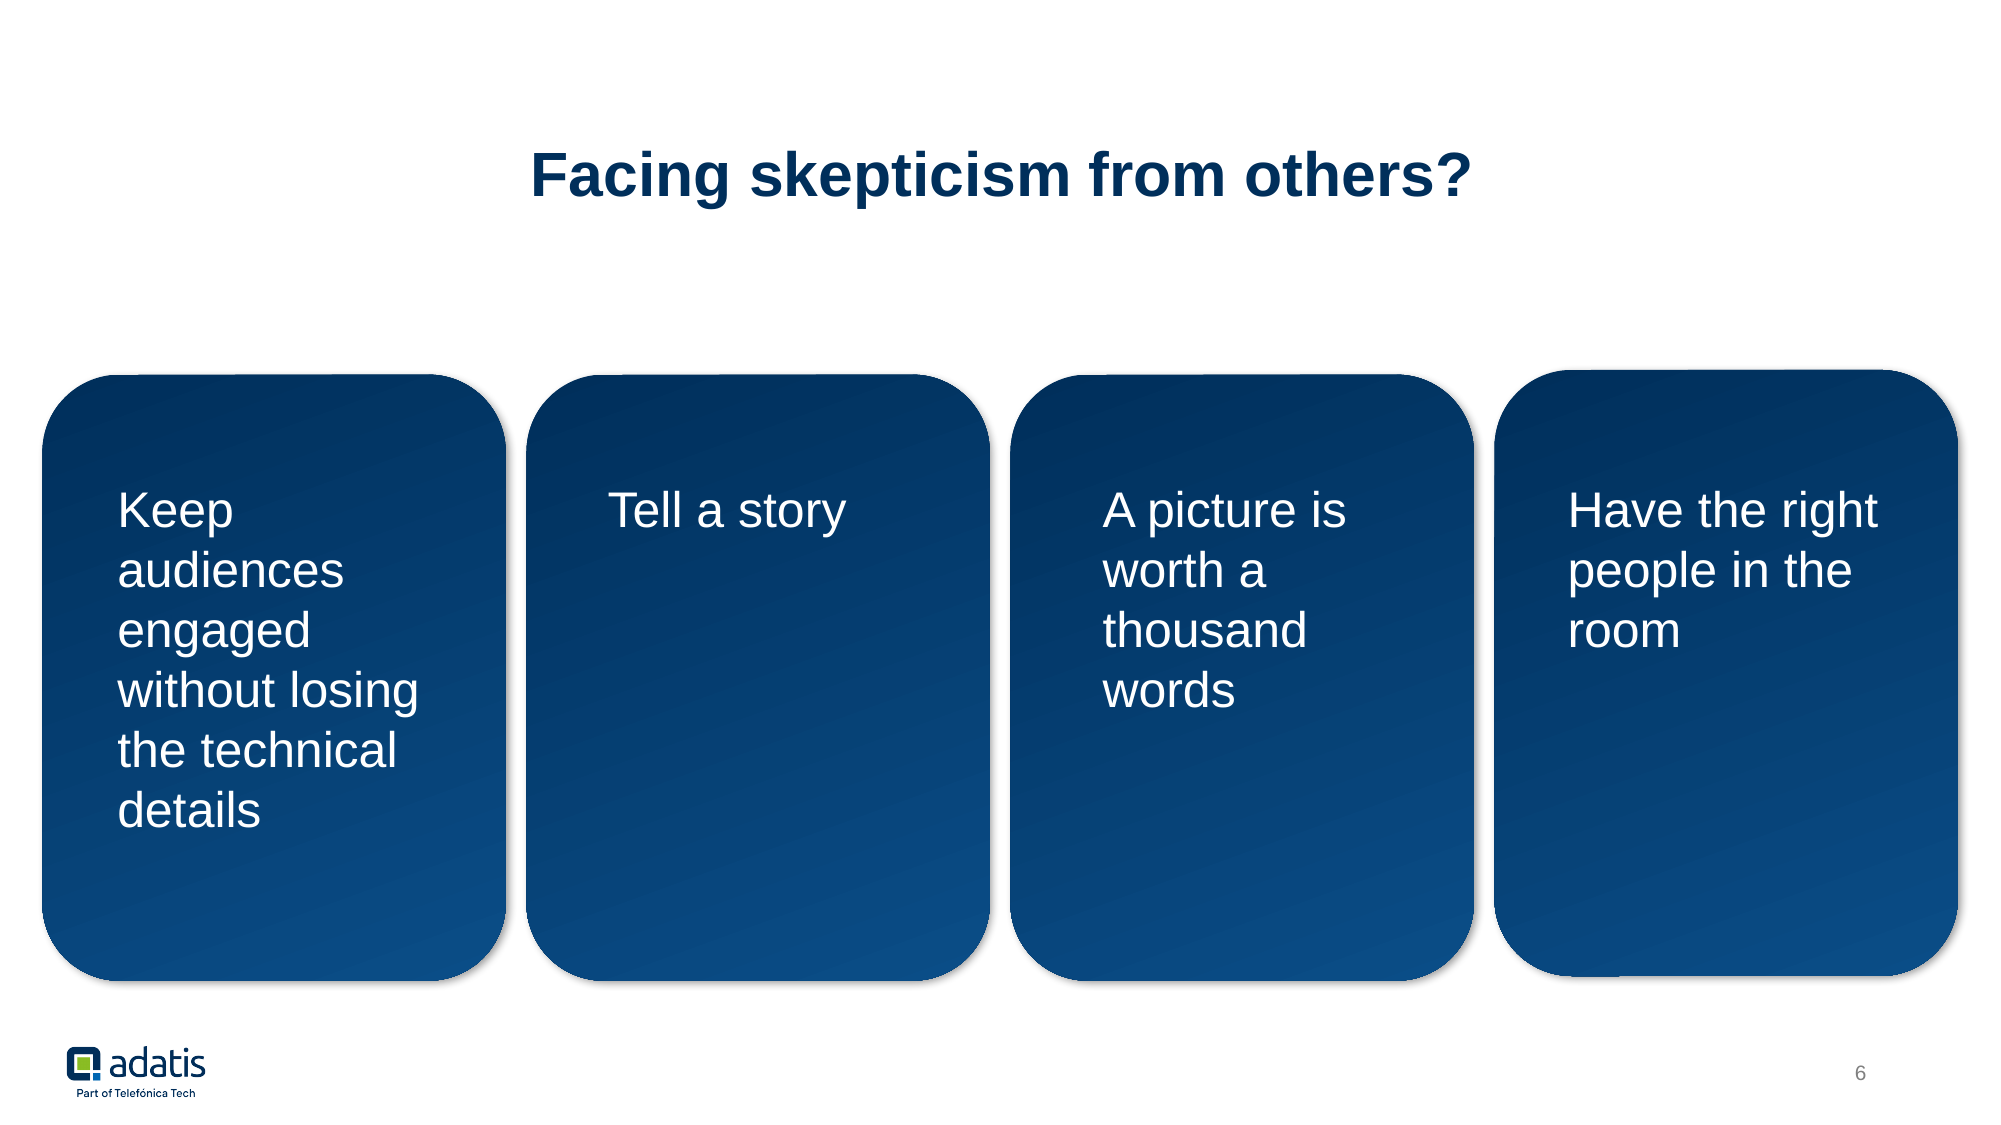

# Facing skepticism from others?
Keep audiences engaged without losing the technical details
Tell a story
A picture is worth a thousand words
Have the right people in the room

6